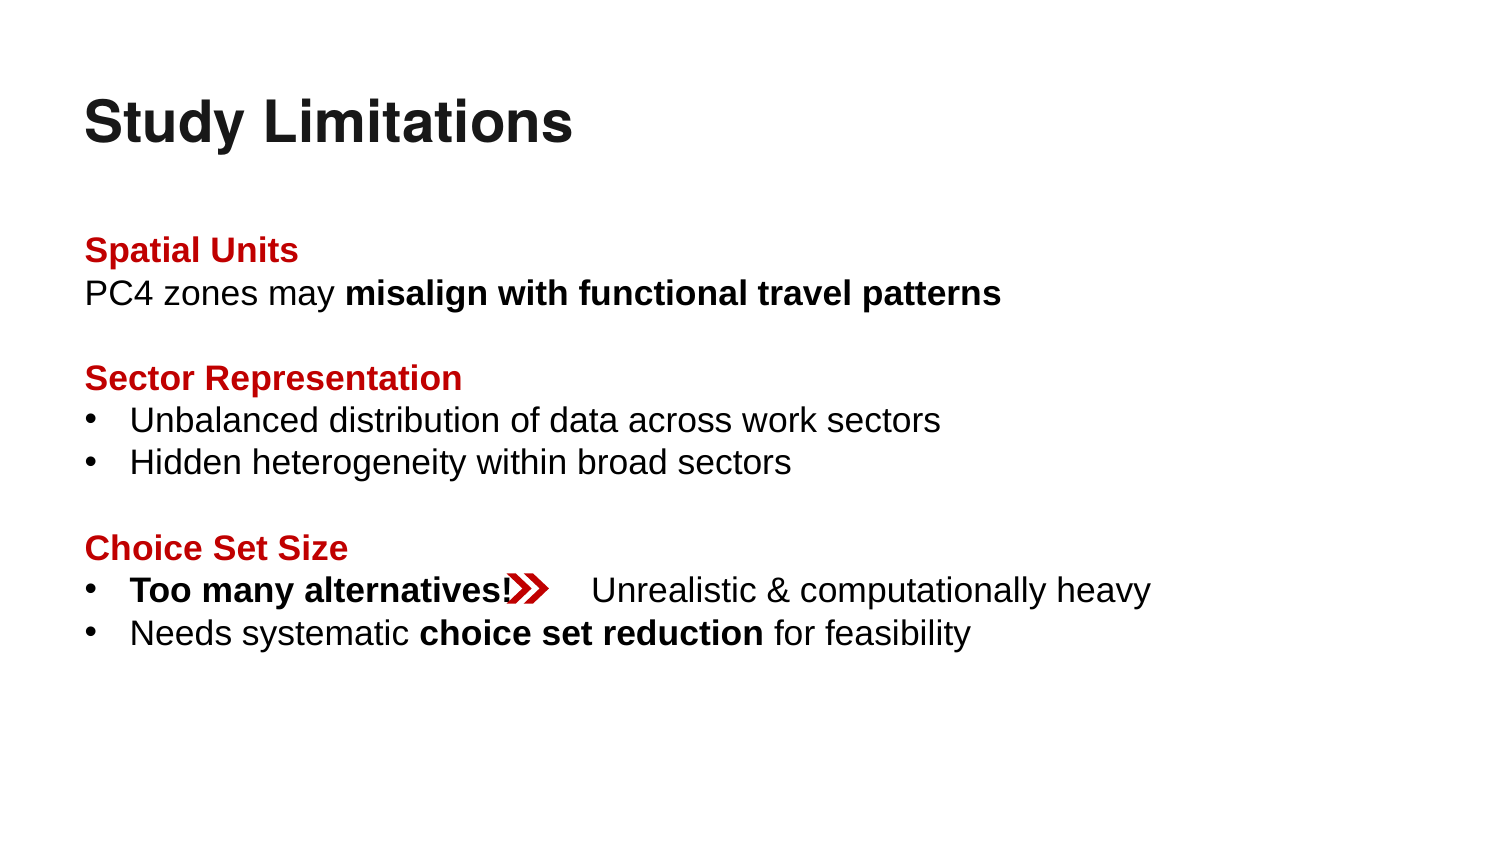

Study Limitations
Spatial Units
PC4 zones may misalign with functional travel patterns

Sector Representation
 Unbalanced distribution of data across work sectors
 Hidden heterogeneity within broad sectors

Choice Set Size
 Too many alternatives!        Unrealistic & computationally heavy
 Needs systematic choice set reduction for feasibility